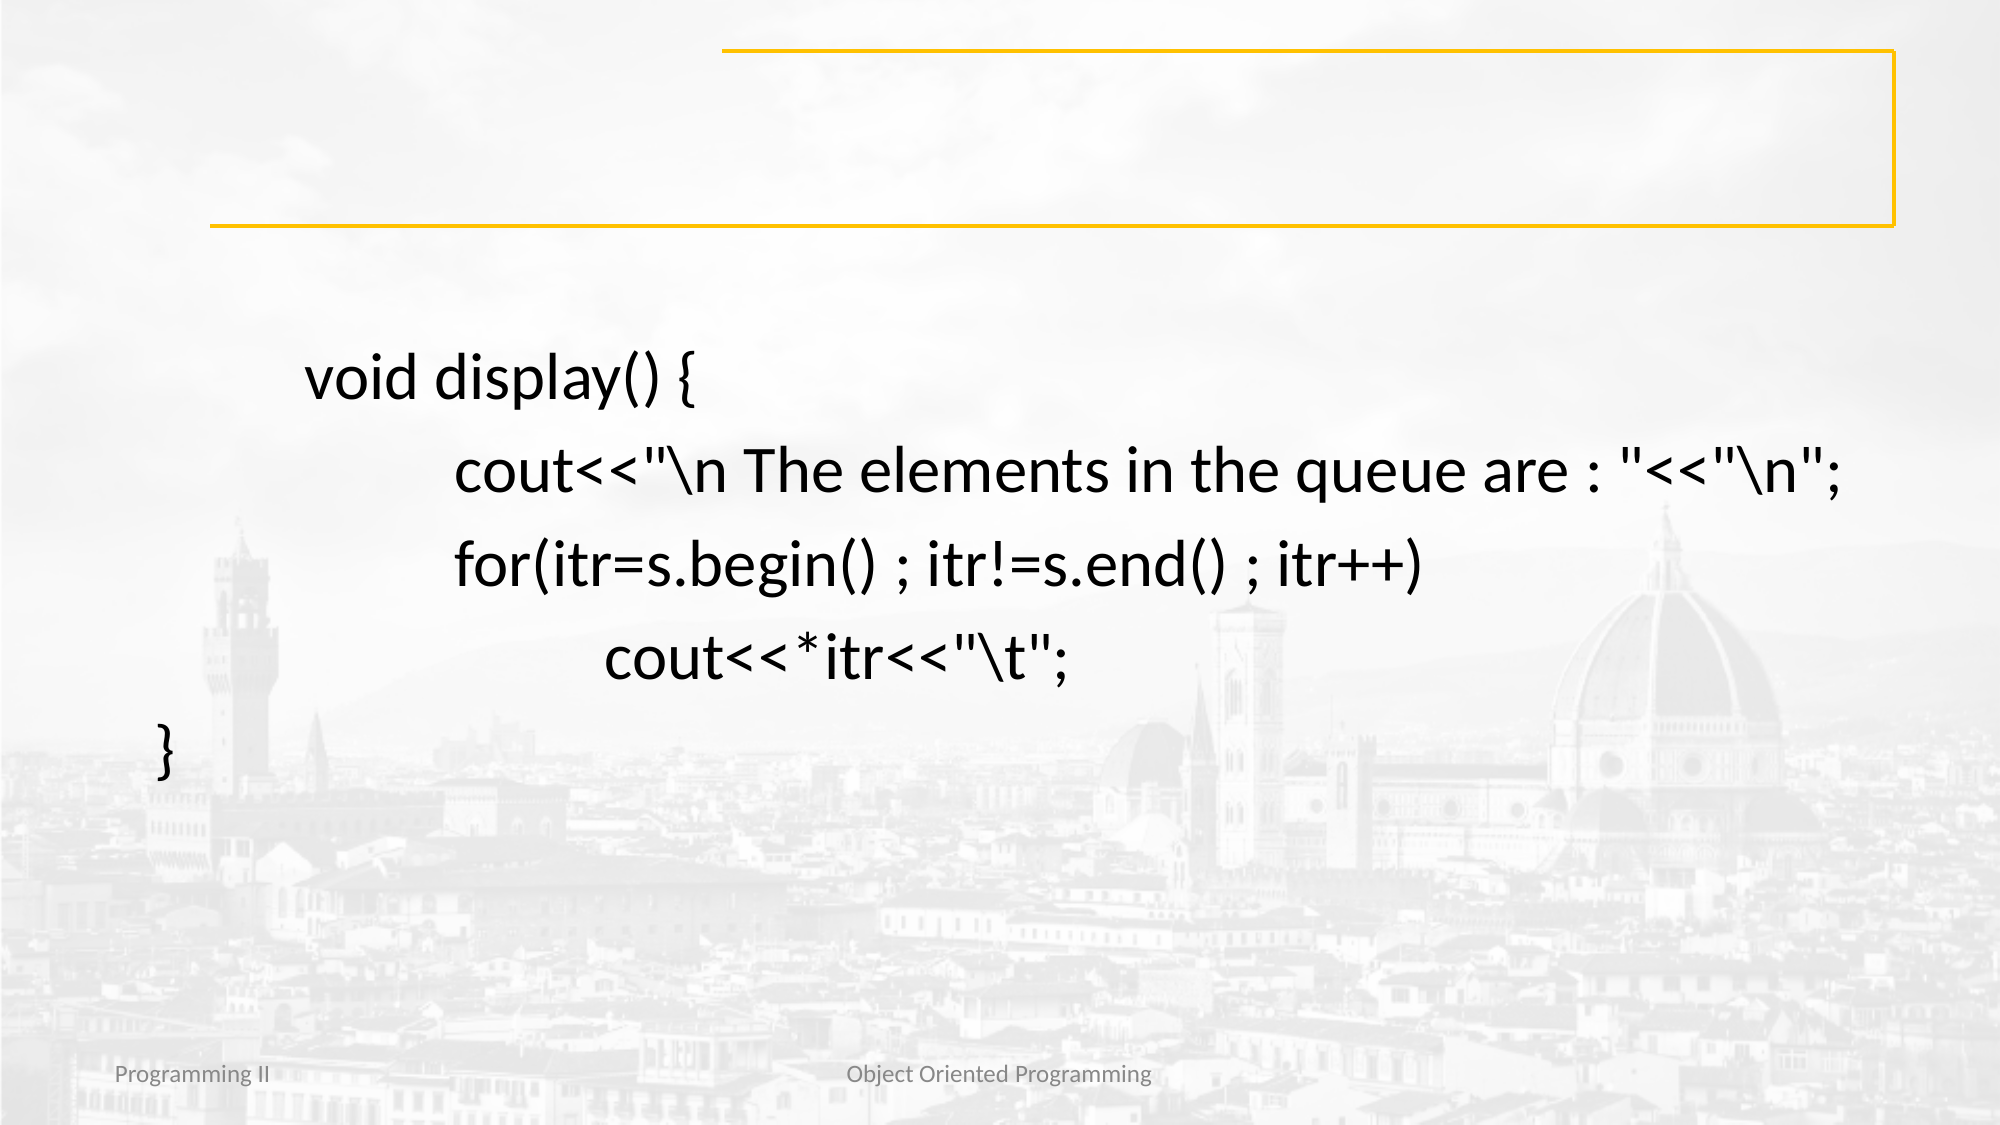

#
		void display() {
			cout<<"\n The elements in the queue are : "<<"\n";
			for(itr=s.begin() ; itr!=s.end() ; itr++)
				cout<<*itr<<"\t";
	}

Programming II
Object Oriented Programming